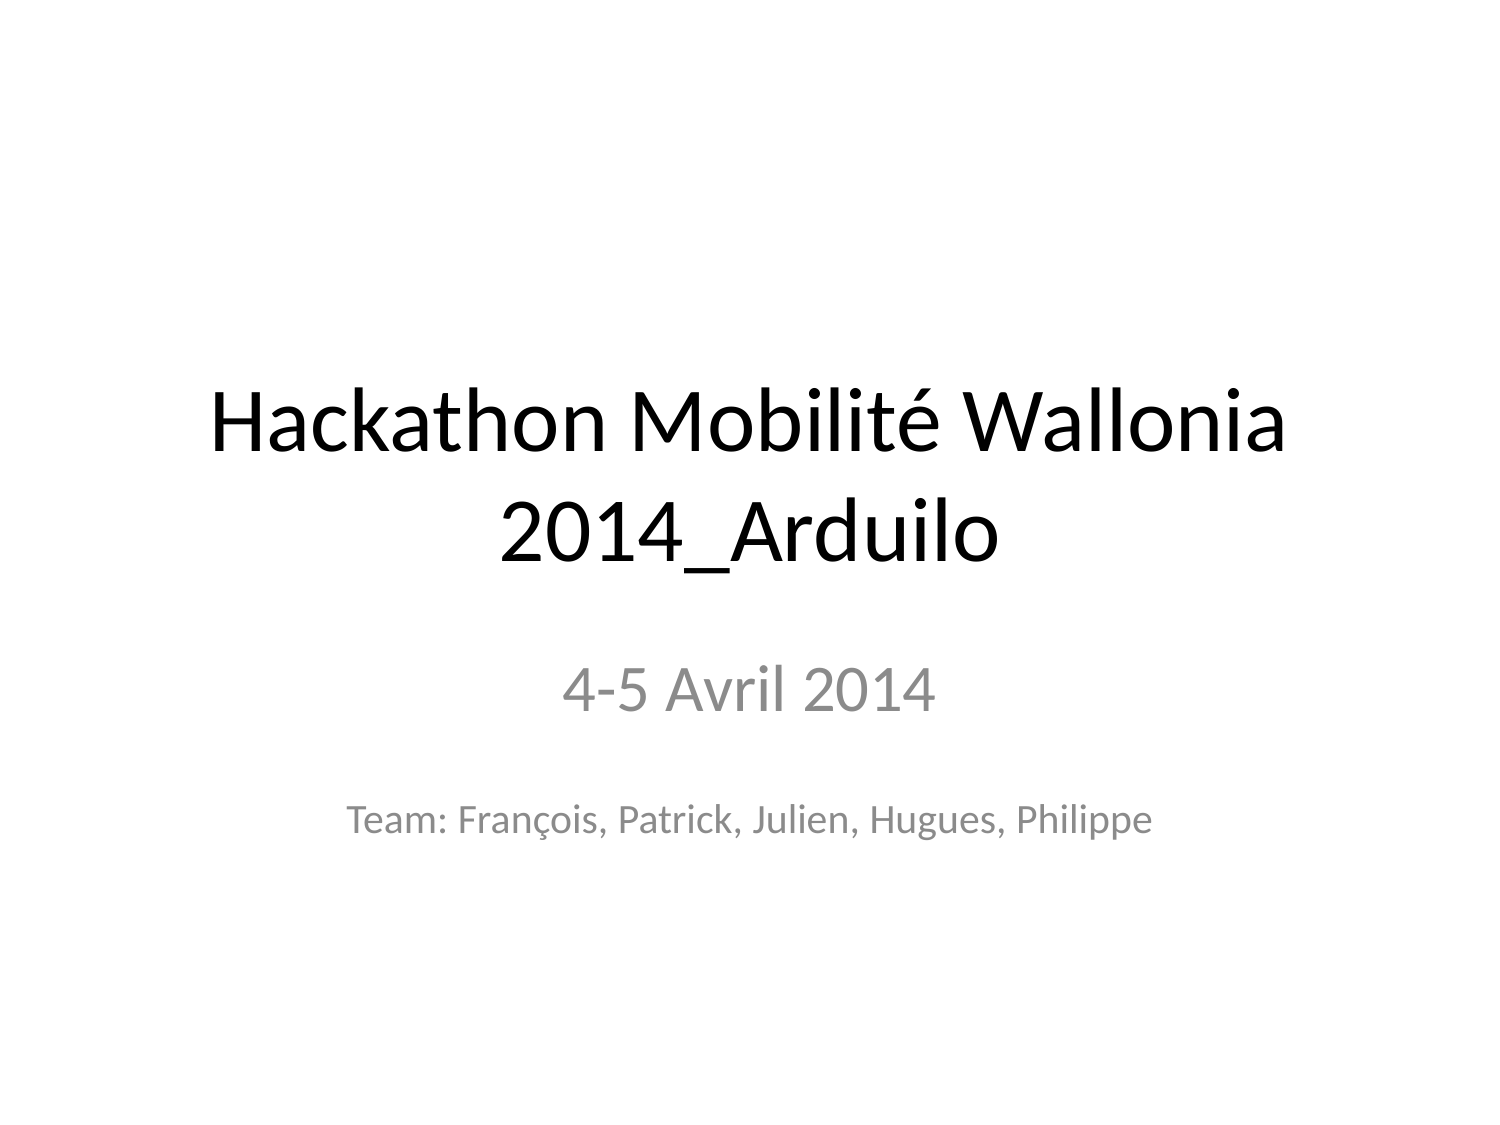

# Hackathon Mobilité Wallonia 2014_Arduilo
4-5 Avril 2014

Team: François, Patrick, Julien, Hugues, Philippe